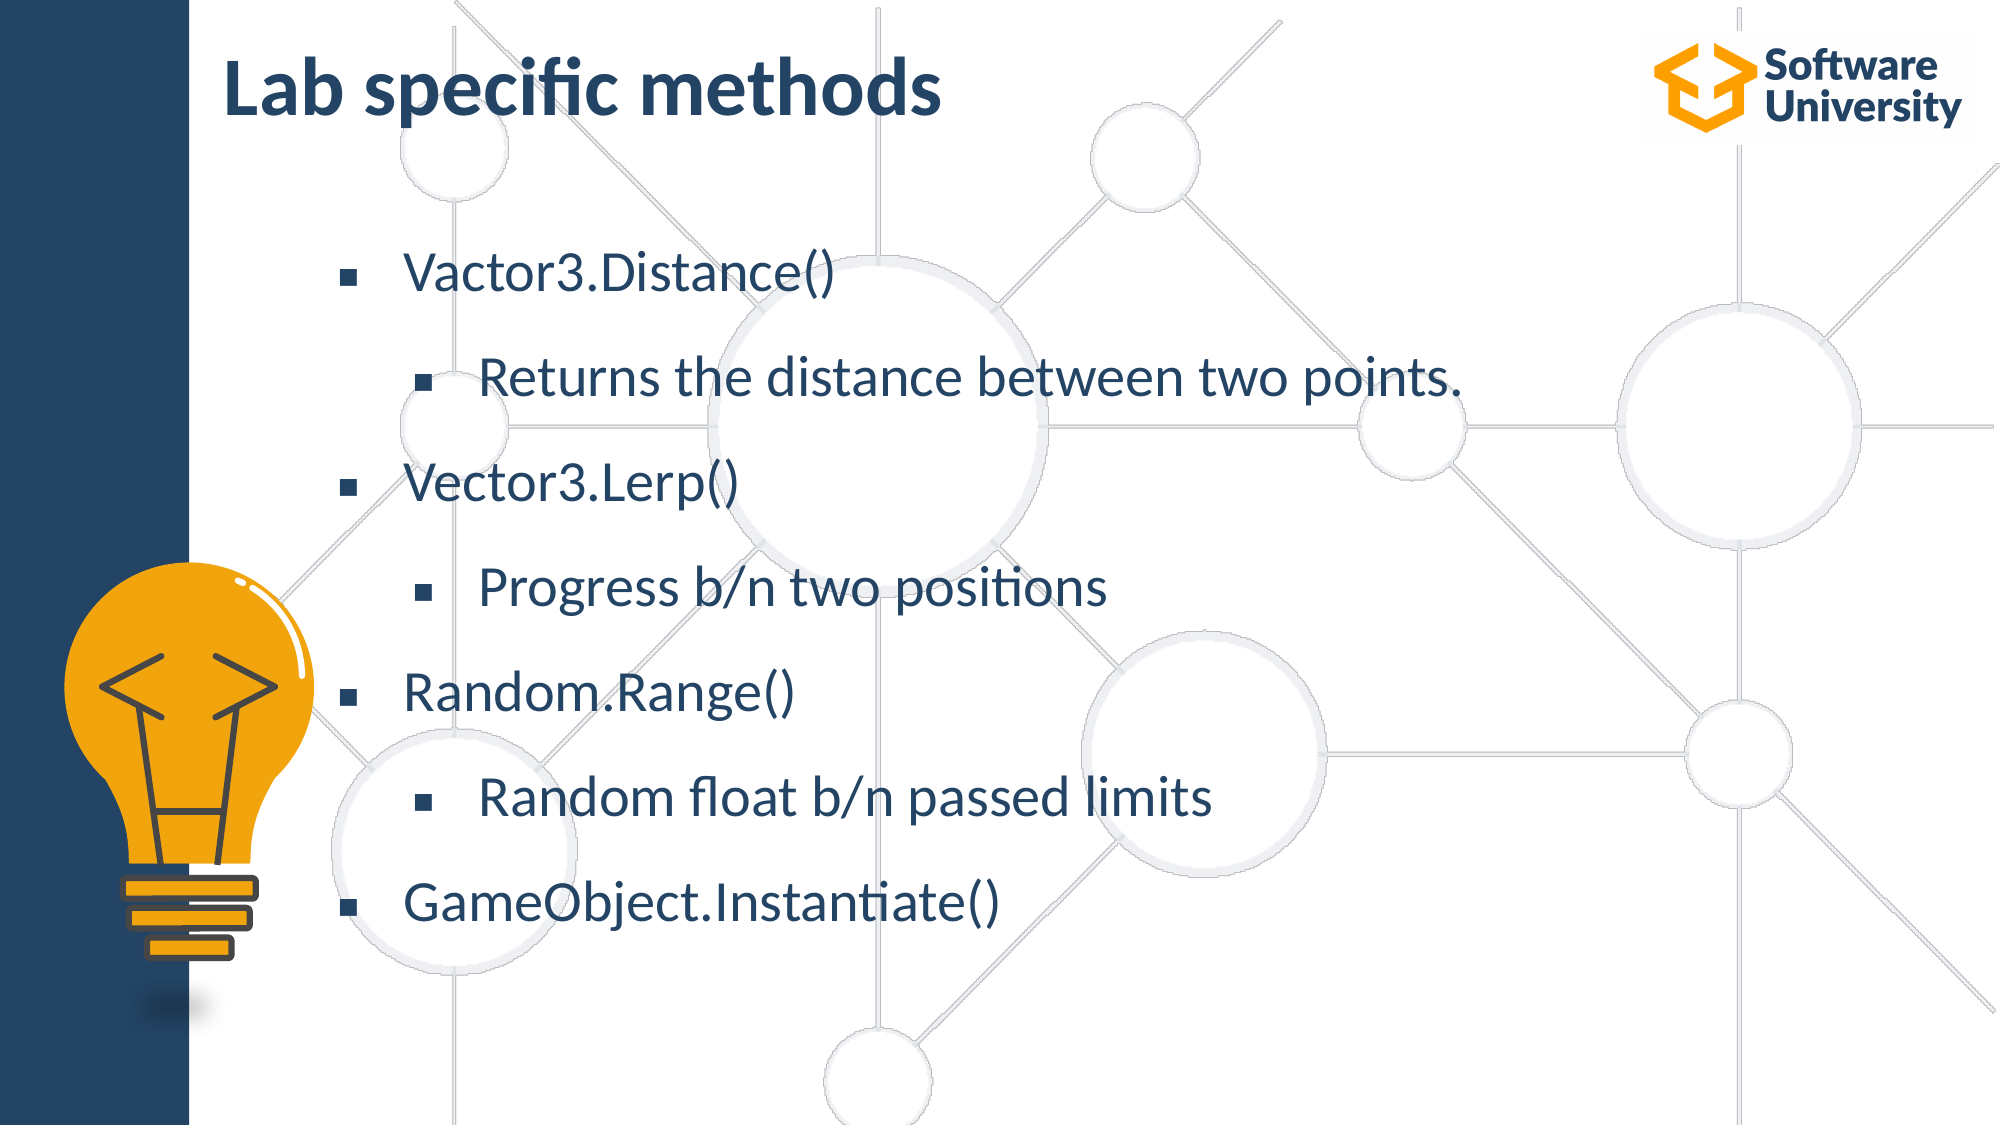

# Lab specific methods
Vactor3.Distance()
Returns the distance between two points.
Vector3.Lerp()
Progress b/n two positions
Random.Range()
Random float b/n passed limits
GameObject.Instantiate()